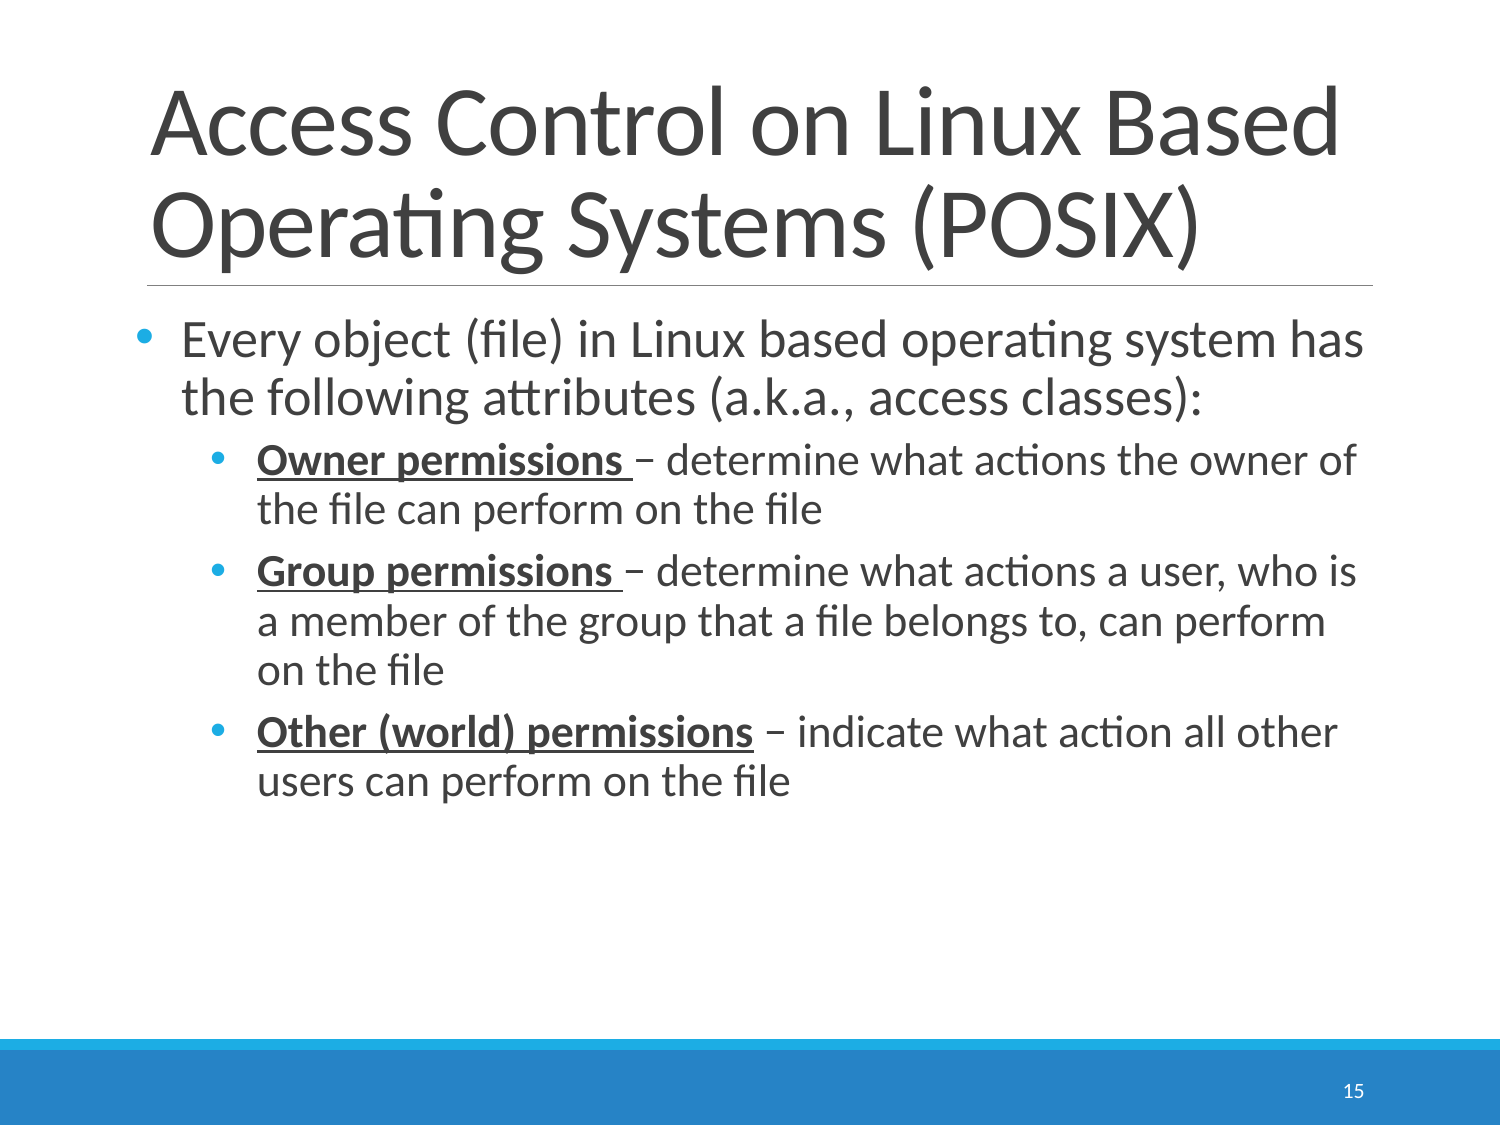

# Access Control on Linux Based Operating Systems (POSIX)
Every object (file) in Linux based operating system has the following attributes (a.k.a., access classes):
Owner permissions − determine what actions the owner of the file can perform on the file
Group permissions − determine what actions a user, who is a member of the group that a file belongs to, can perform on the file
Other (world) permissions − indicate what action all other users can perform on the file

15